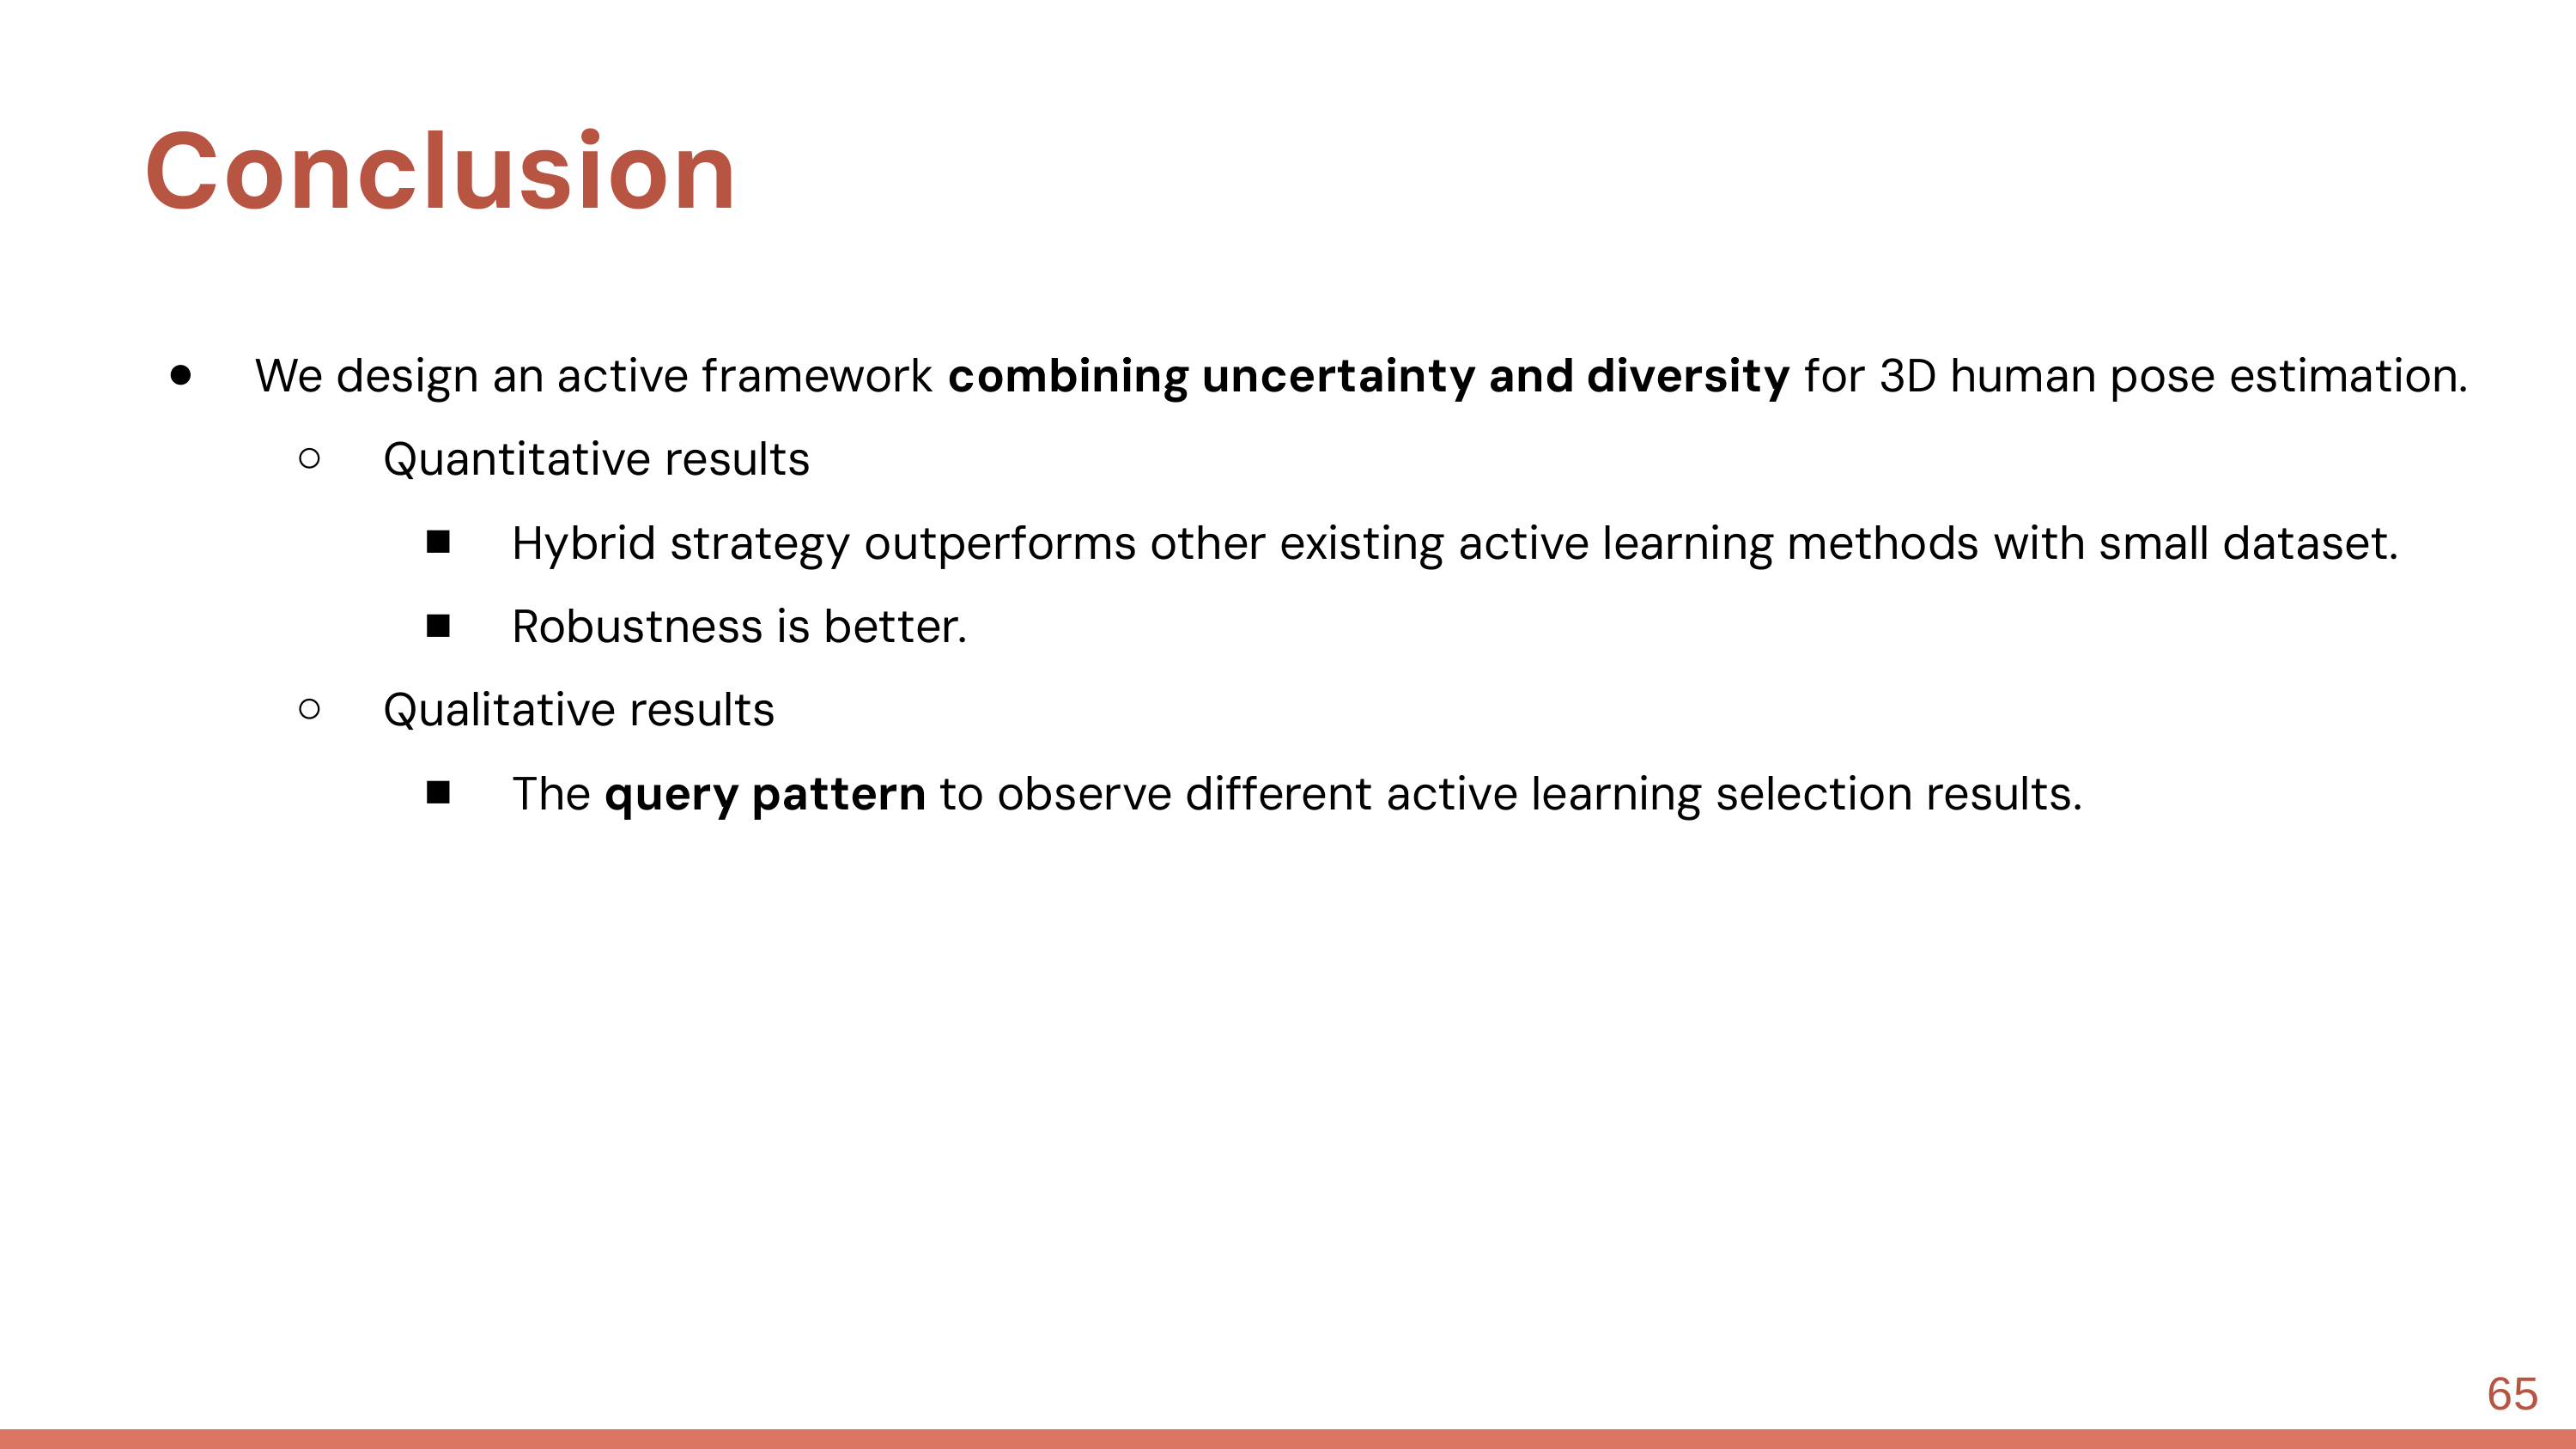

Conclusion

We design an active framework combining uncertainty and diversity for 3D human pose estimation.
Quantitative results
Hybrid strategy outperforms other existing active learning methods with small dataset.
Robustness is better.
Qualitative results
The query pattern to observe different active learning selection results.

65